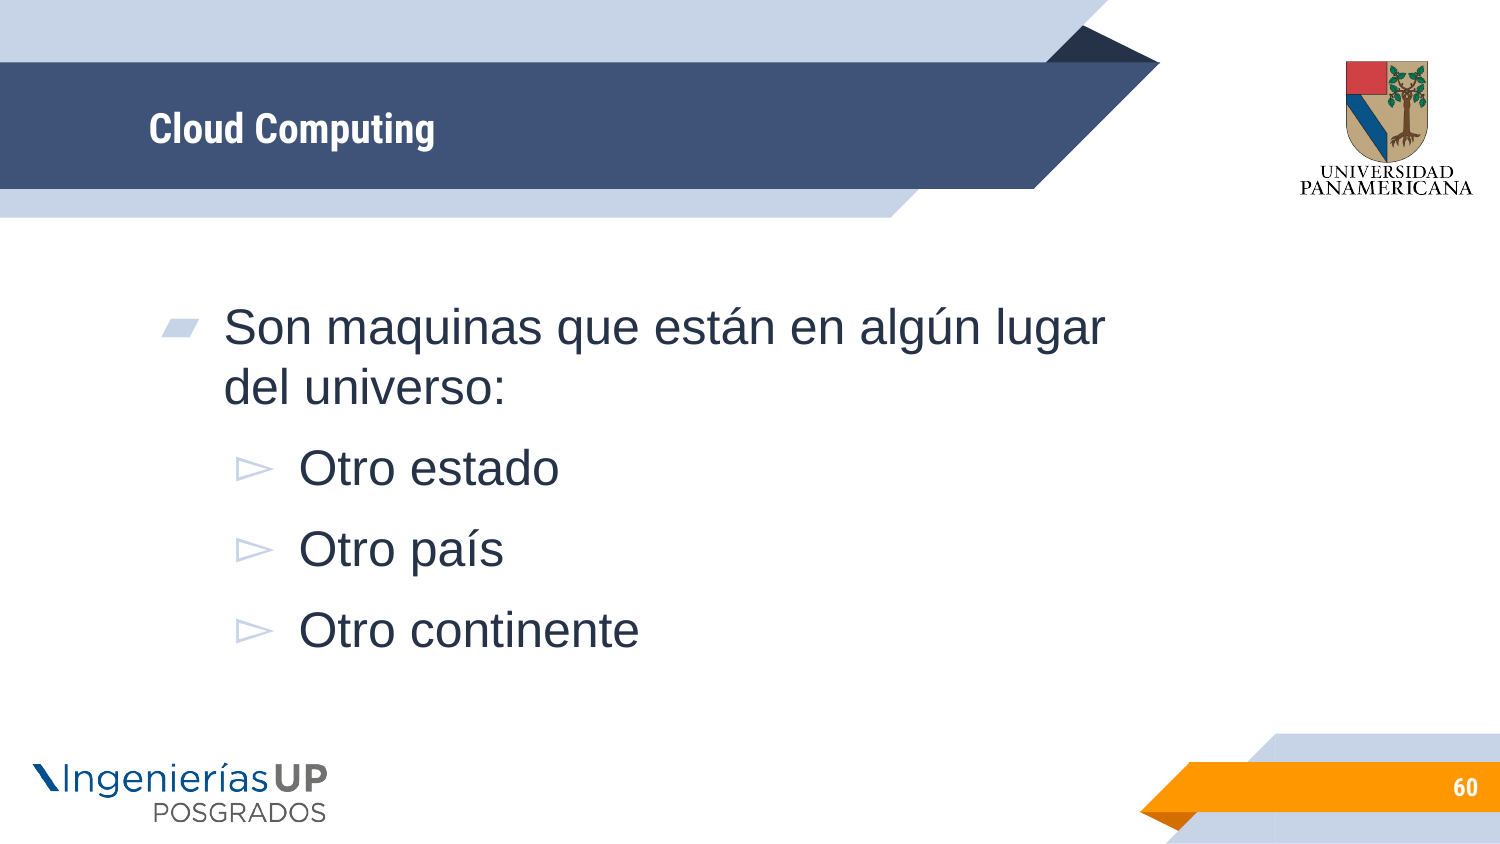

# Cloud Computing
Son maquinas que están en algún lugar del universo:
Otro estado
Otro país
Otro continente
60